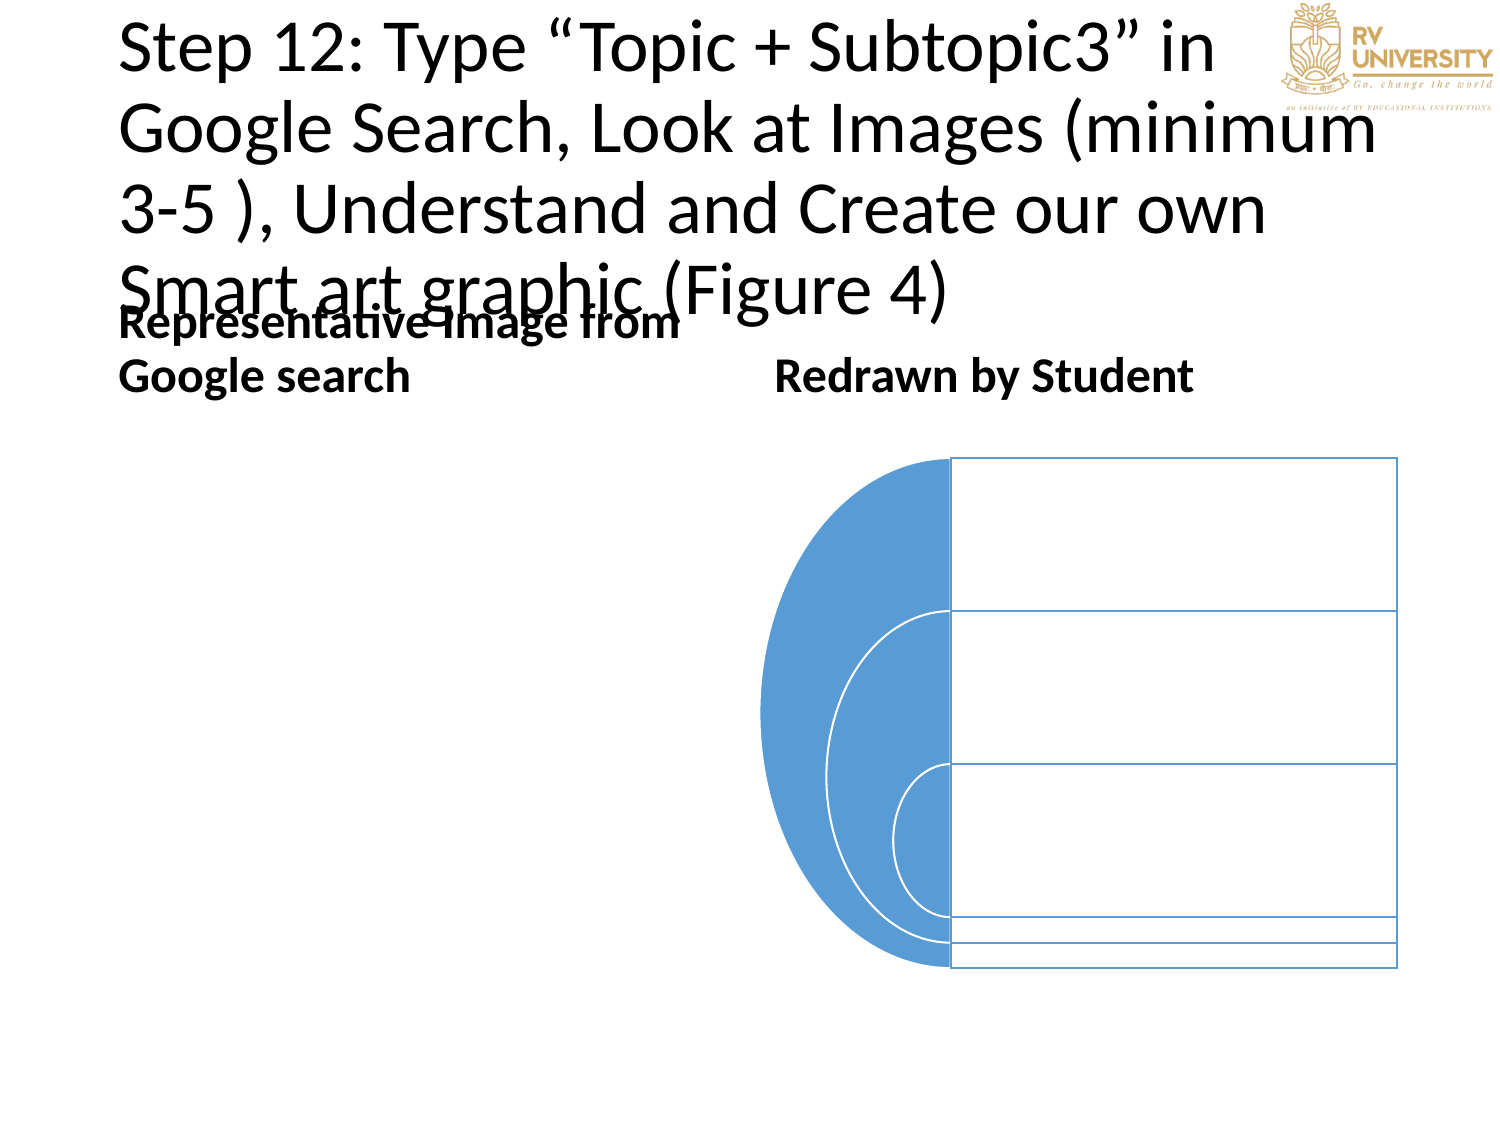

# Step 12: Type “Topic + Subtopic3” in Google Search, Look at Images (minimum 3-5 ), Understand and Create our own Smart art graphic (Figure 4)
Representative Image from Google search
Redrawn by Student